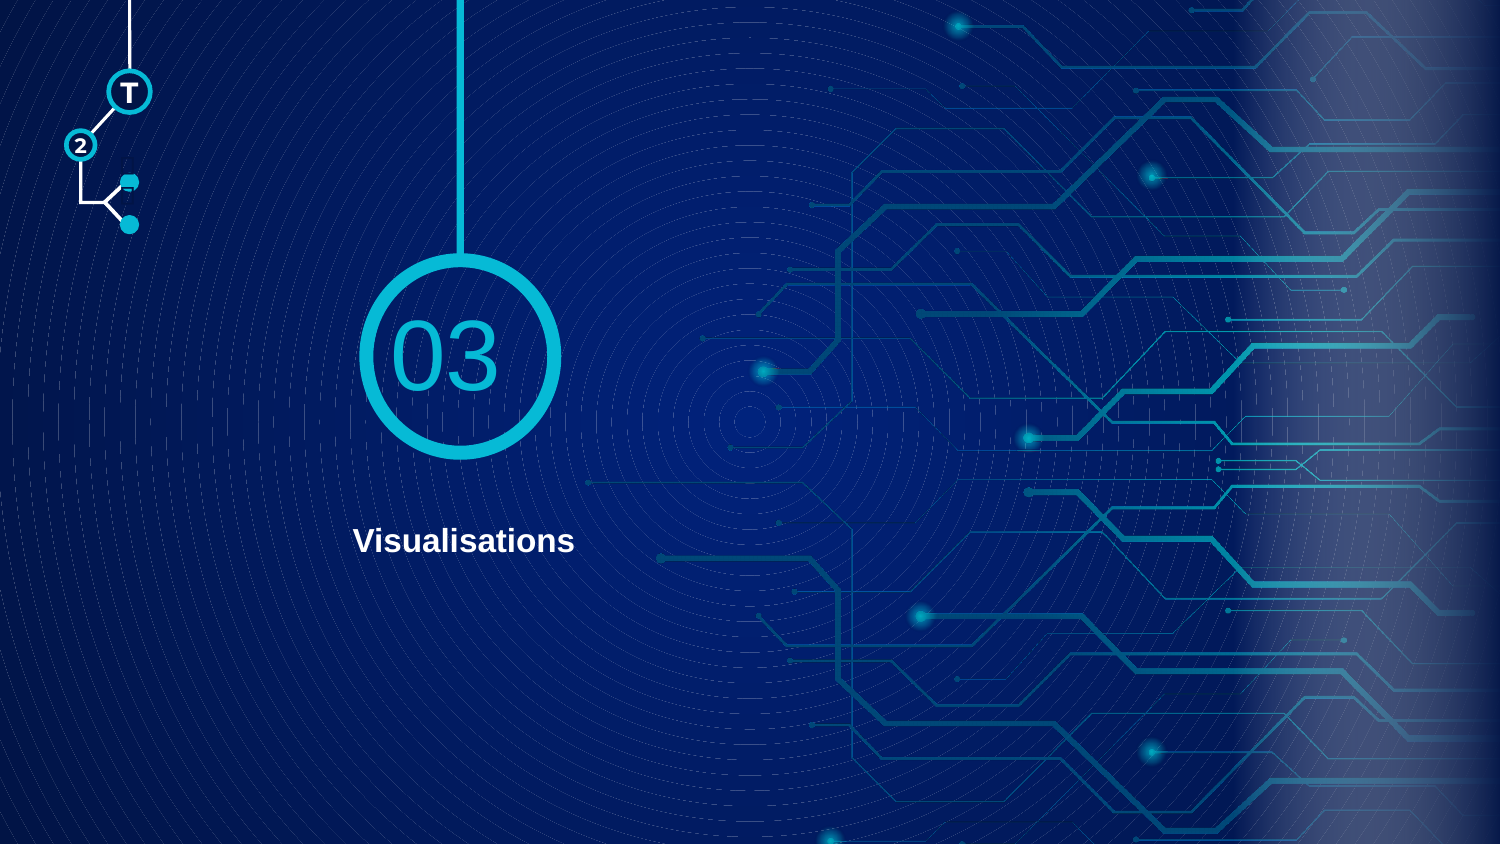

T
2
🠺

🠺
03
# Visualisations